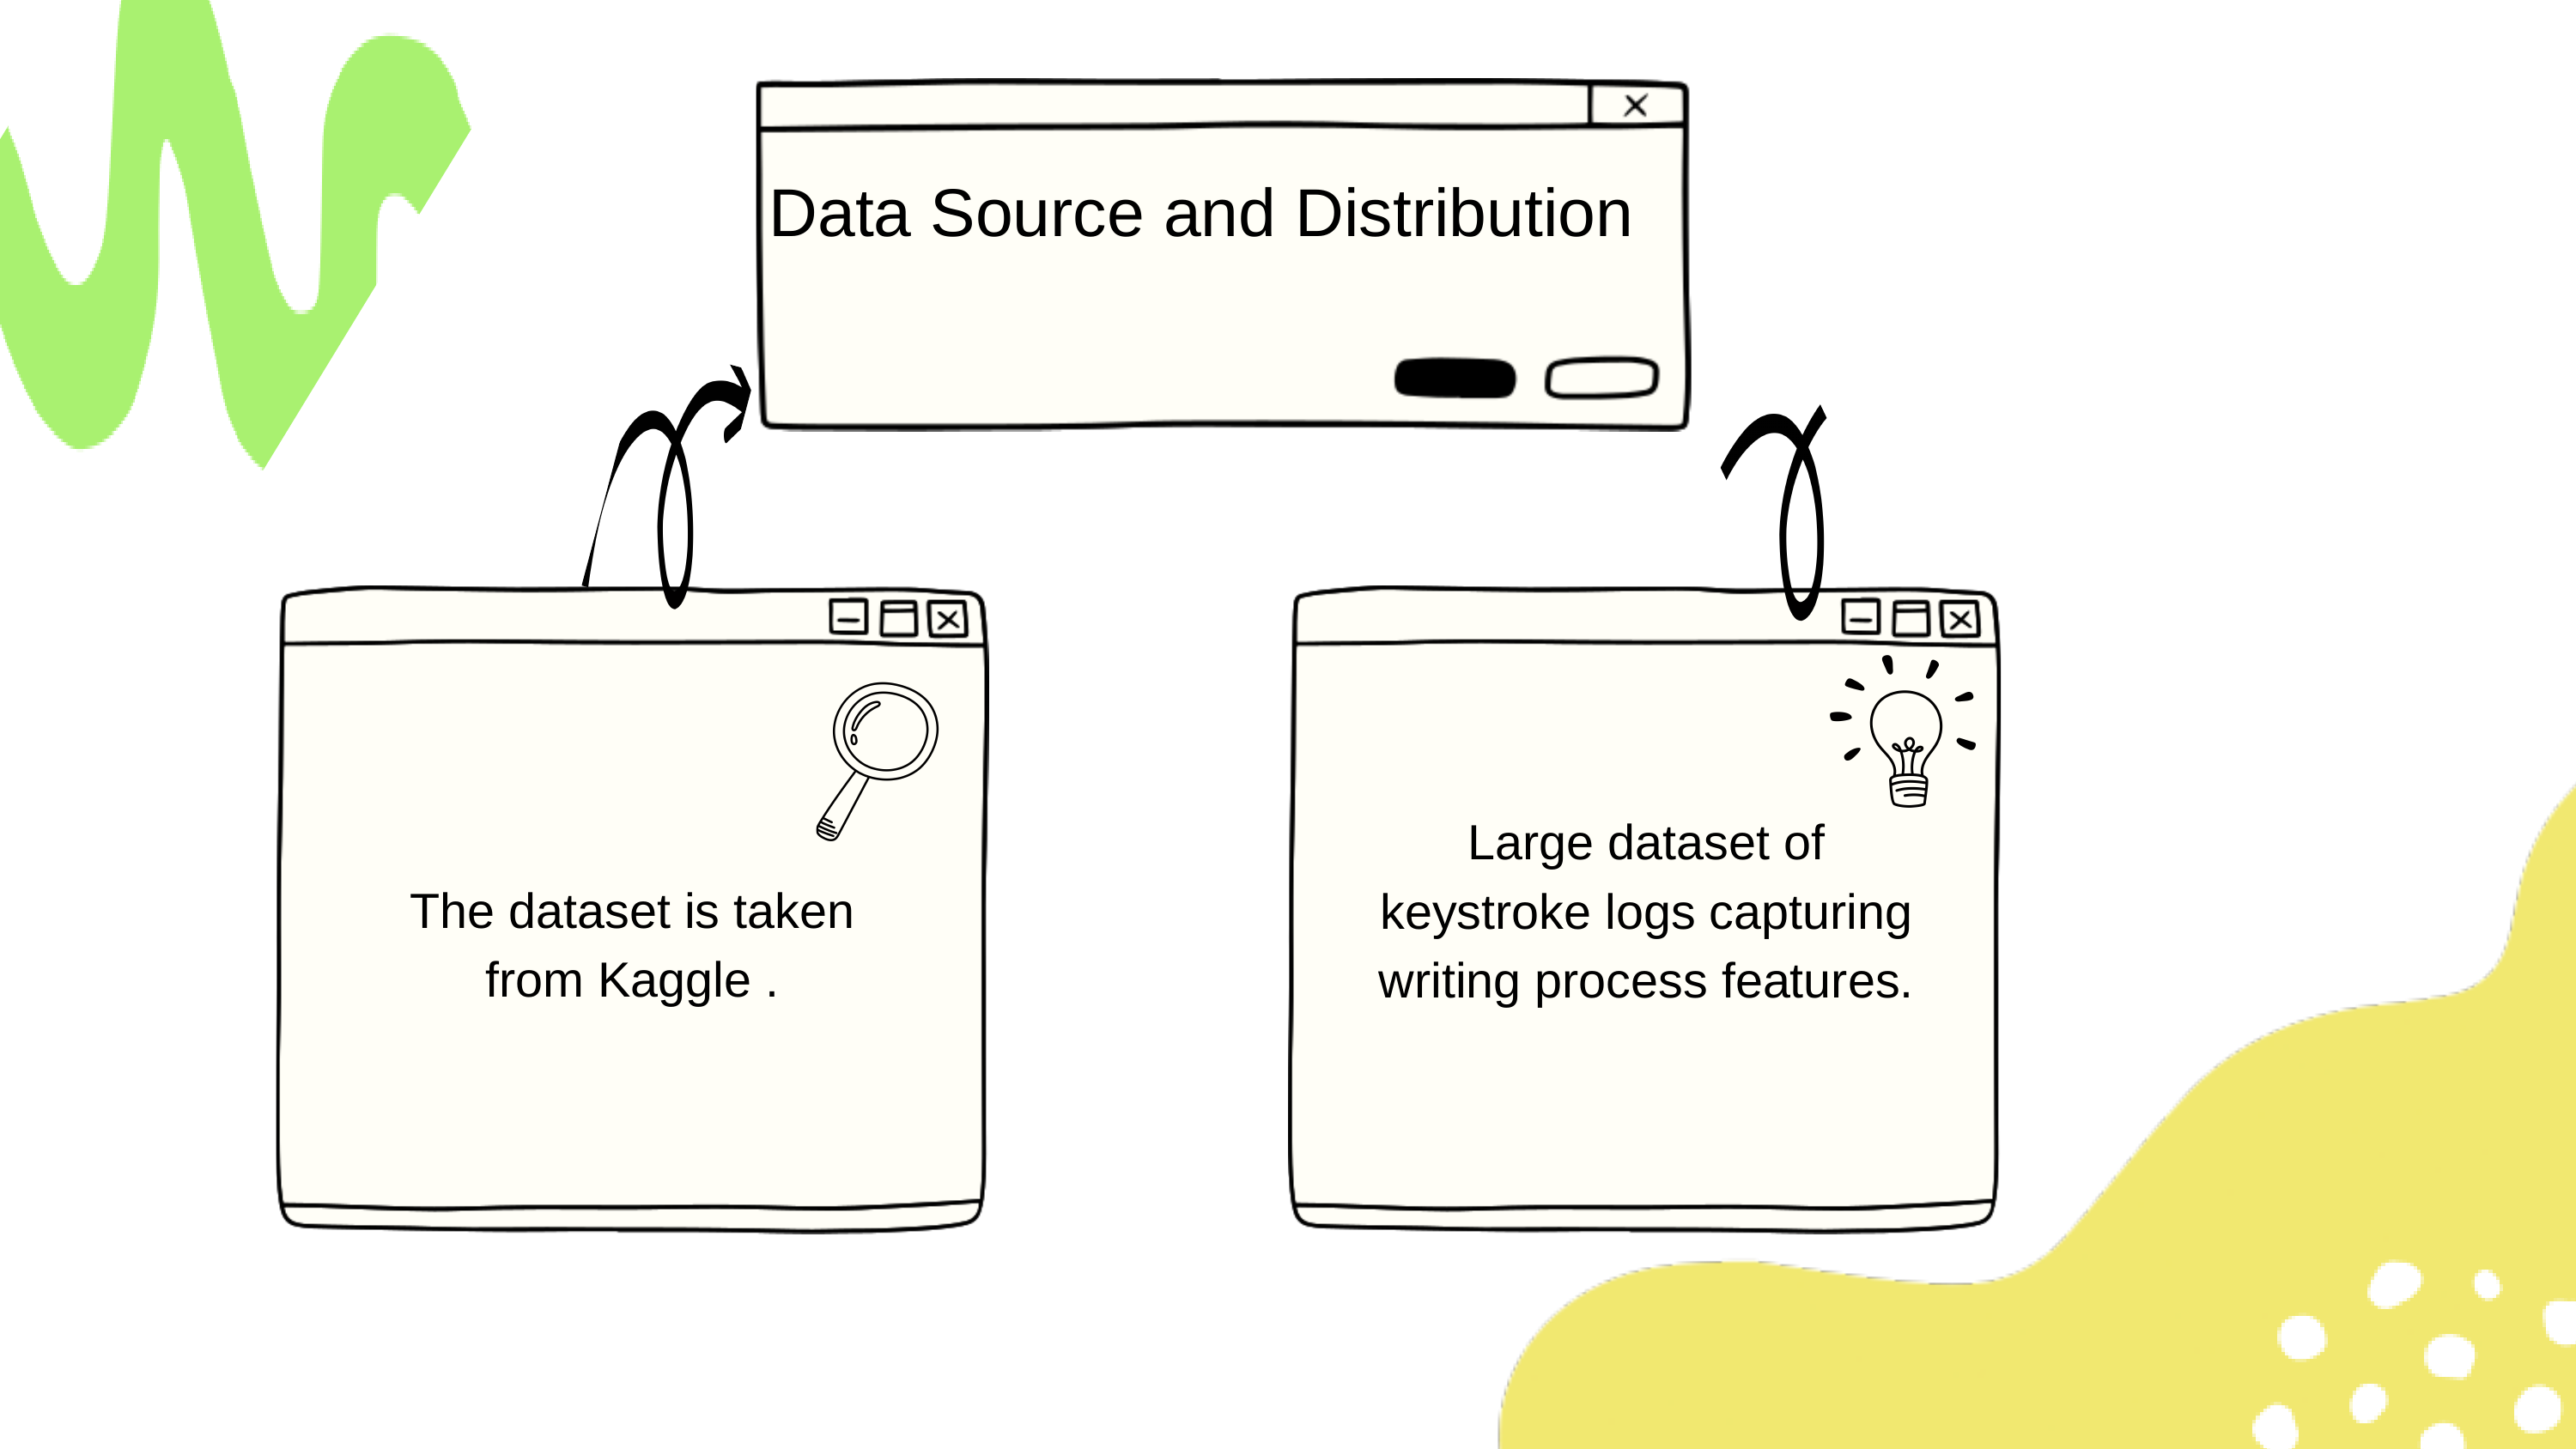

Data Source and Distribution

Large dataset of keystroke logs capturing writing process features.
The dataset is taken from Kaggle .